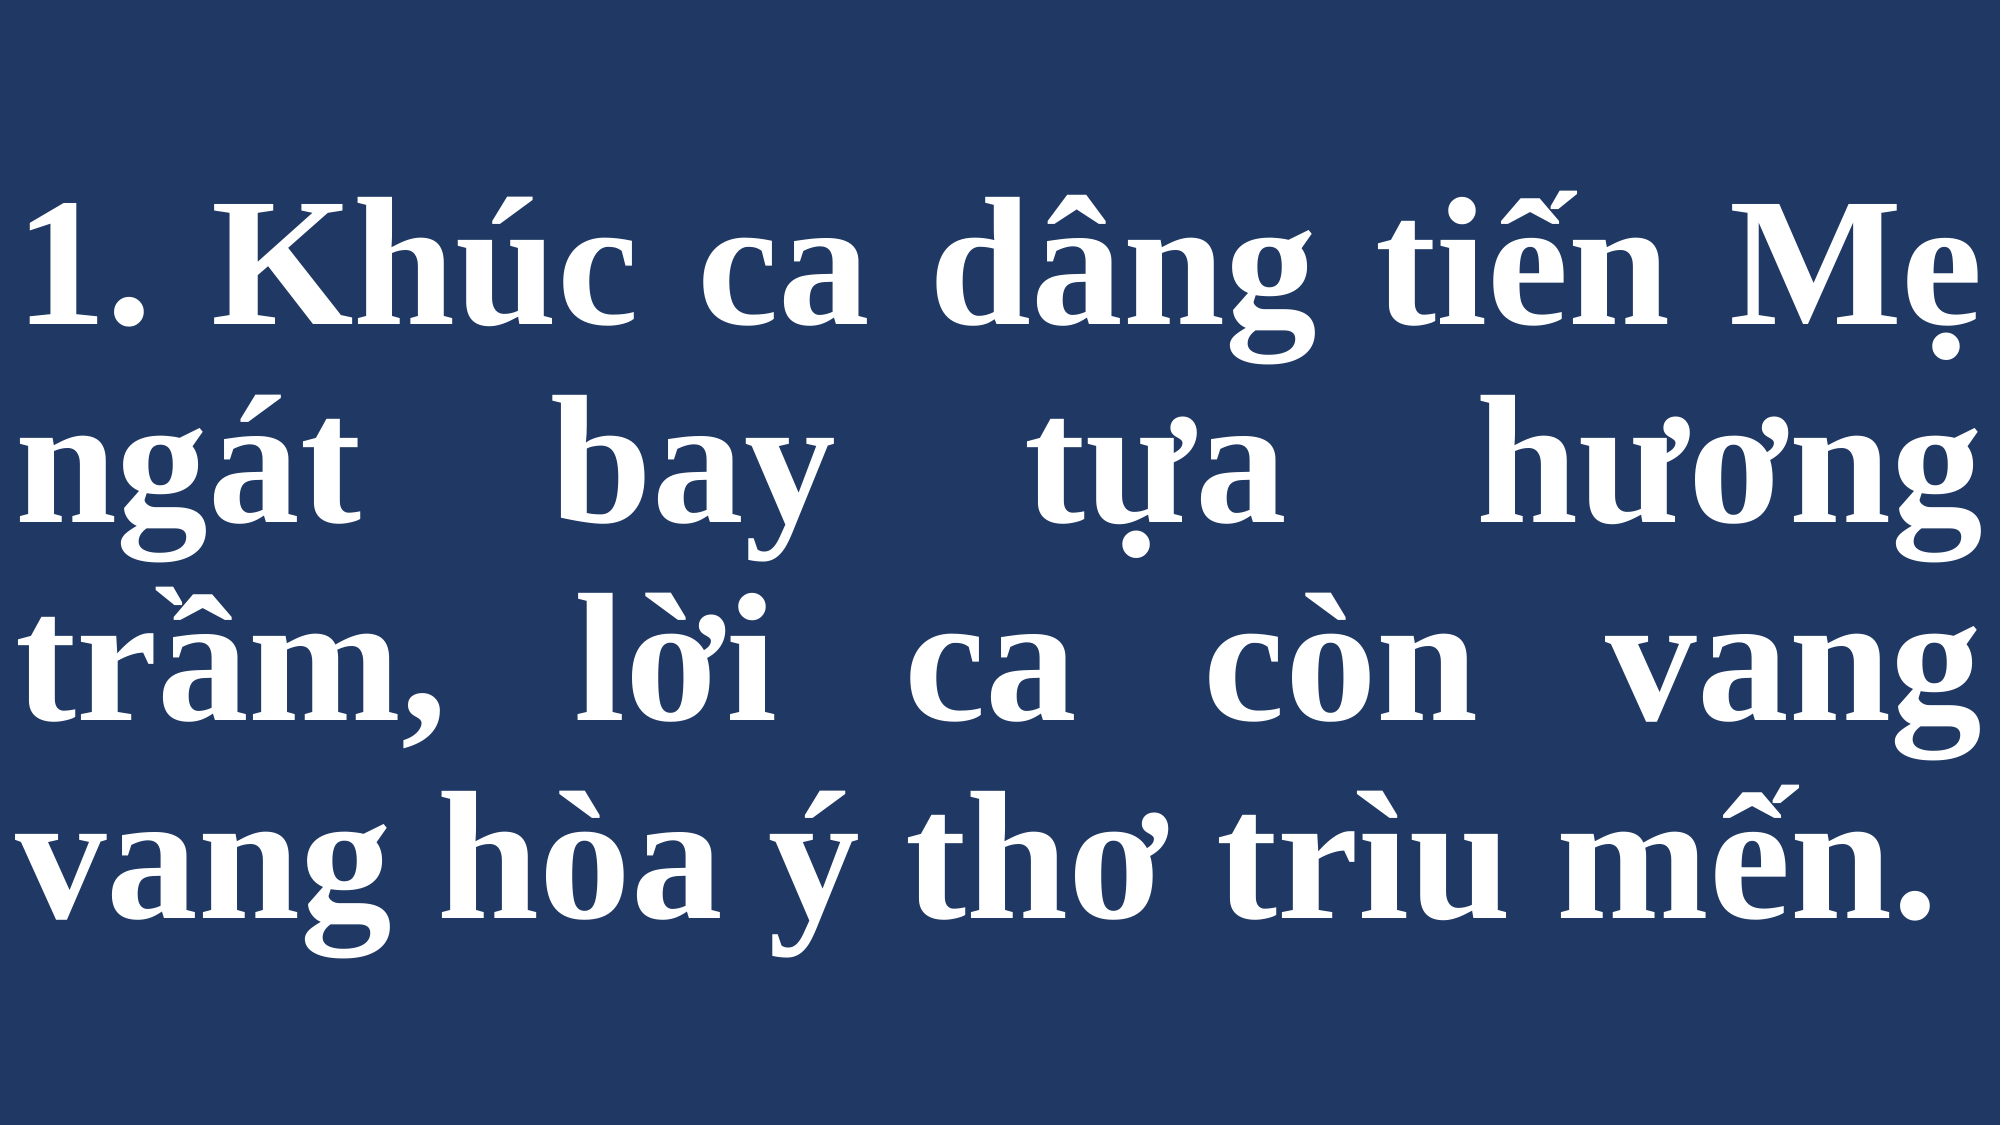

# 1. Khúc ca dâng tiến Mẹ ngát bay tựa hương trầm, lời ca còn vang vang hòa ý thơ trìu mến.